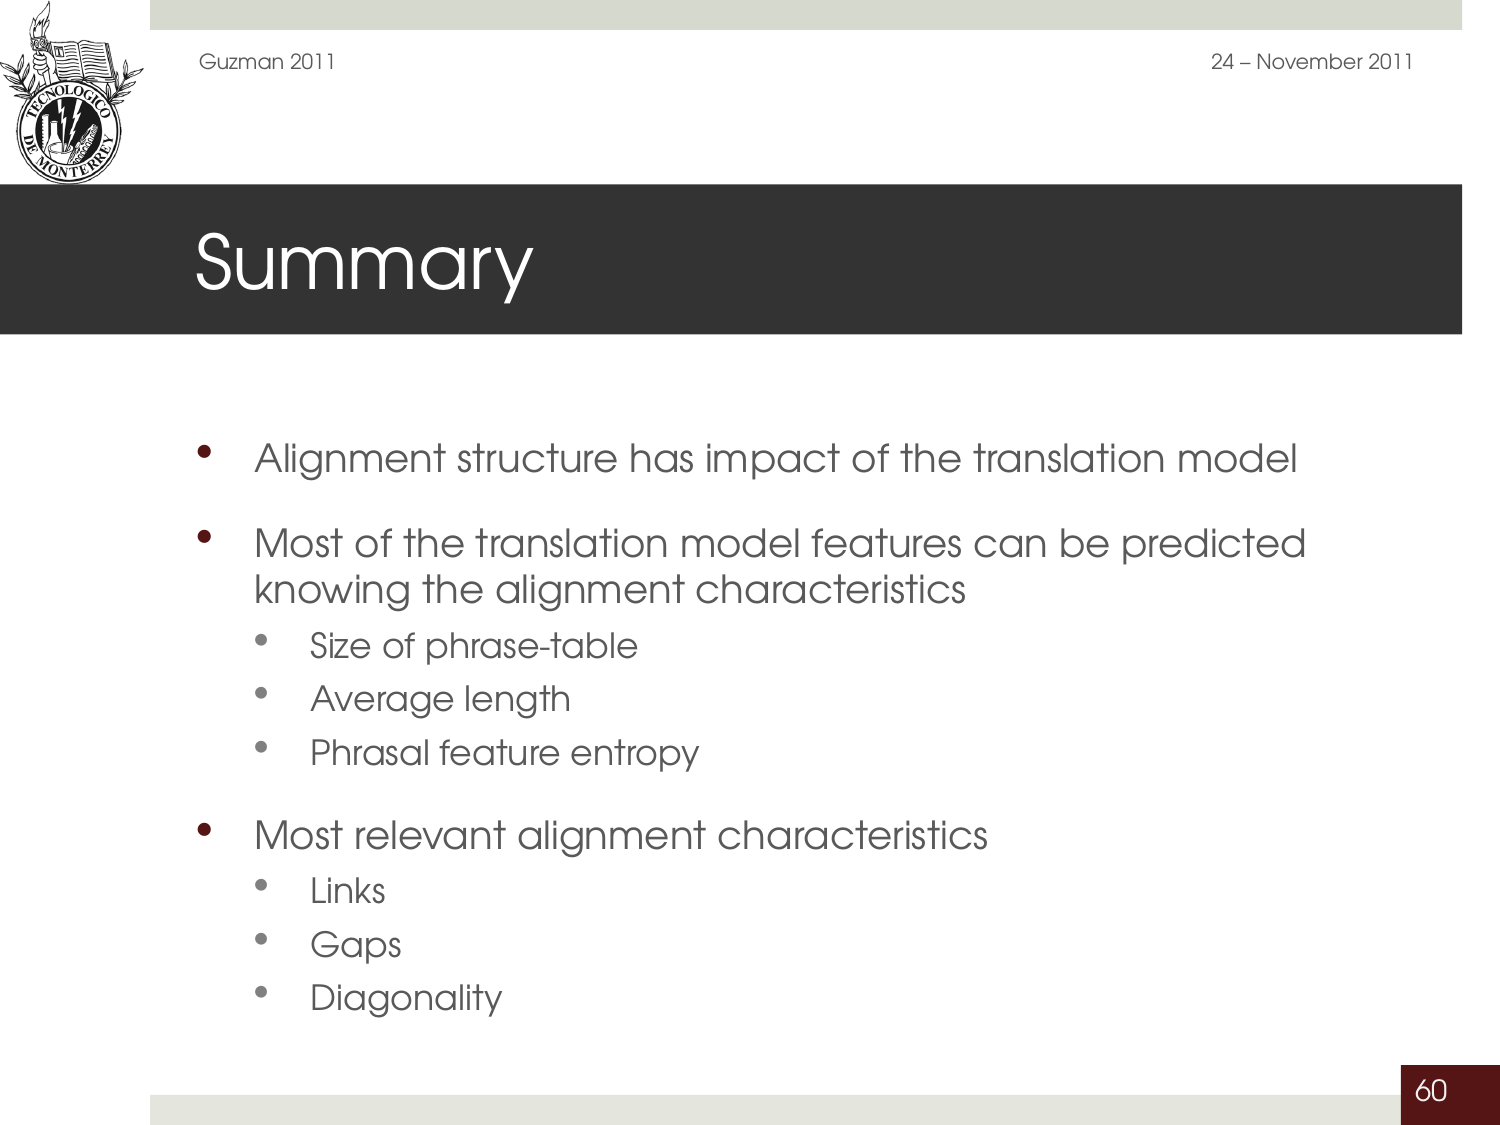

Guzman 2011
24 – November 2011
# Summary
Alignment structure has impact of the translation model
Most of the translation model features can be predicted knowing the alignment characteristics
Size of phrase-table
Average length
Phrasal feature entropy
Most relevant alignment characteristics
Links
Gaps
Diagonality